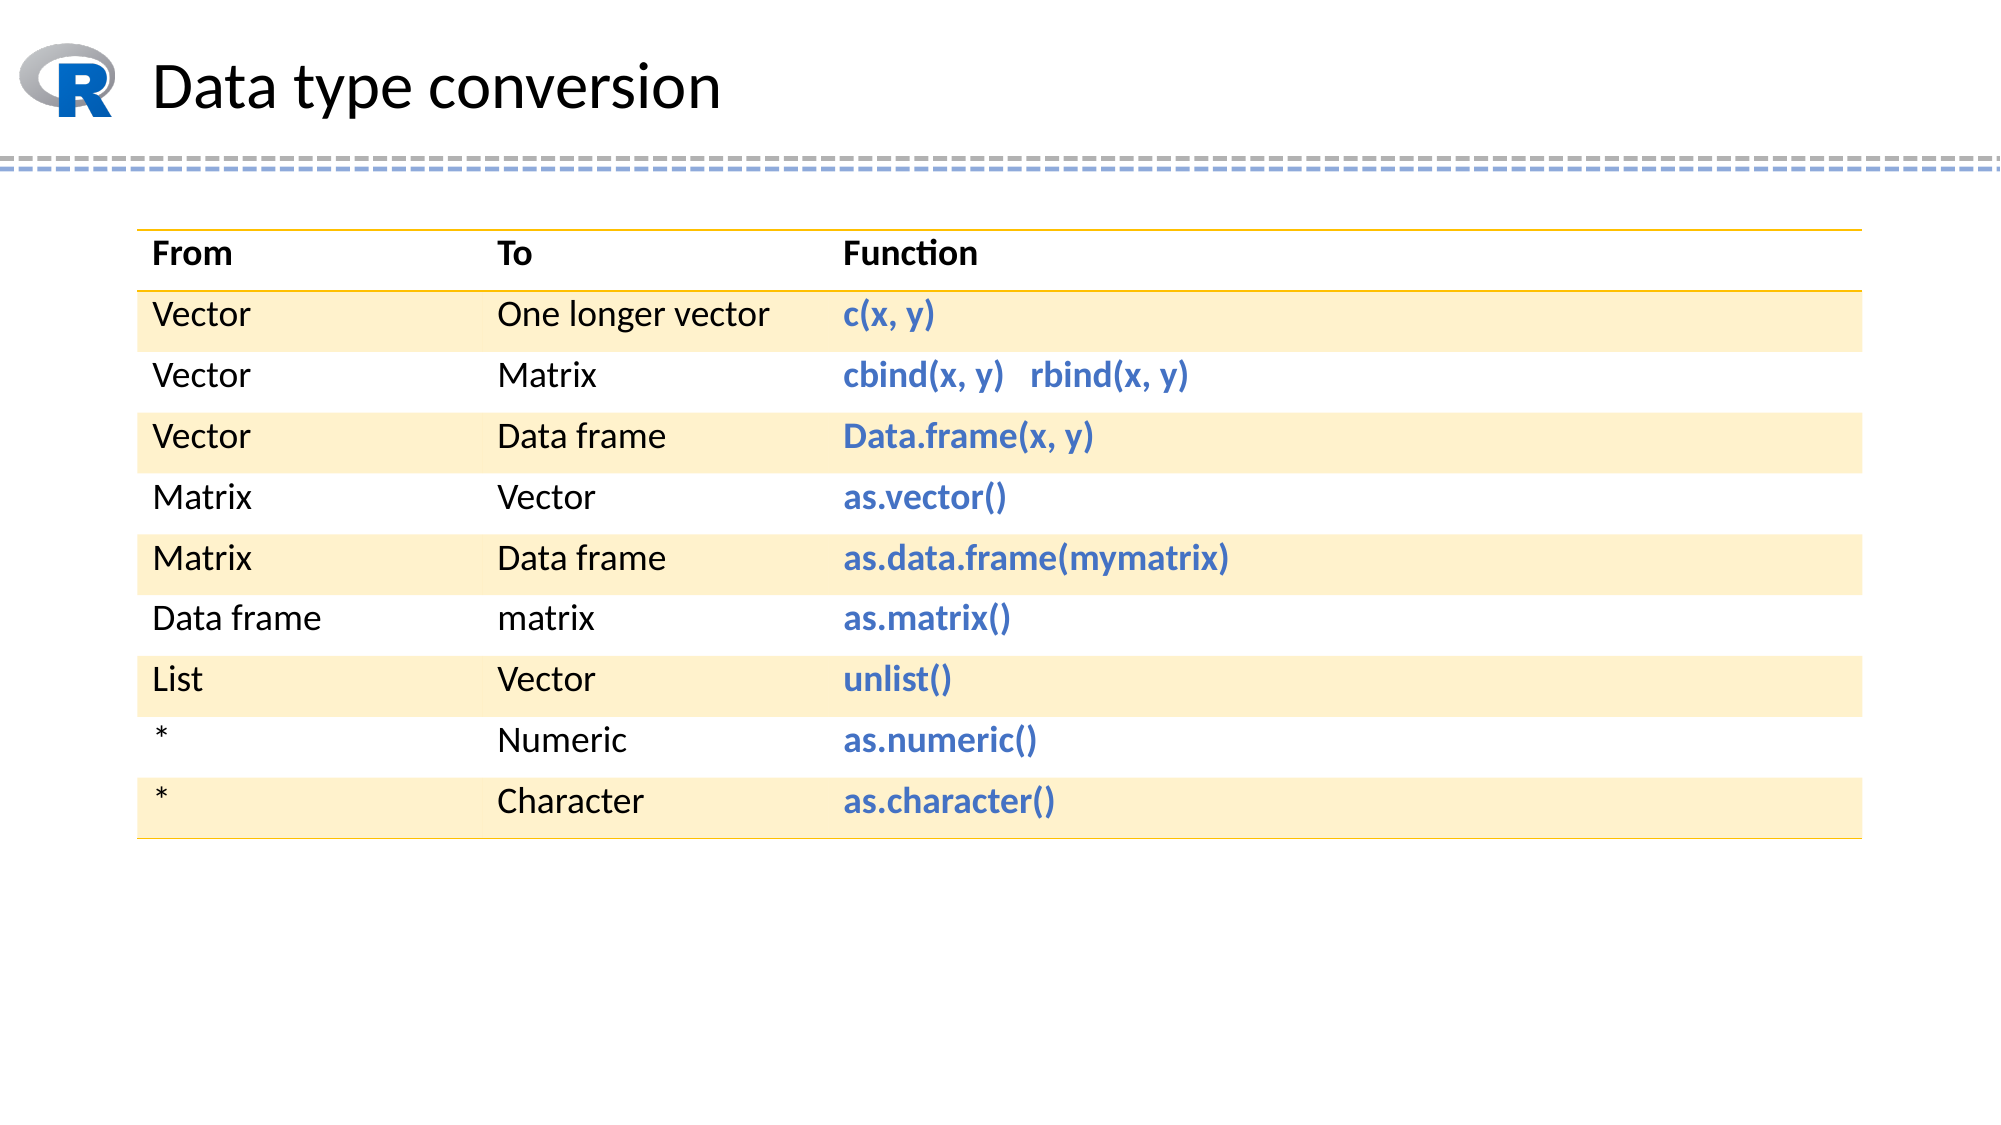

# Data type conversion
| From | To | Function |
| --- | --- | --- |
| Vector | One longer vector | c(x, y) |
| Vector | Matrix | cbind(x, y) rbind(x, y) |
| Vector | Data frame | Data.frame(x, y) |
| Matrix | Vector | as.vector() |
| Matrix | Data frame | as.data.frame(mymatrix) |
| Data frame | matrix | as.matrix() |
| List | Vector | unlist() |
| \* | Numeric | as.numeric() |
| \* | Character | as.character() |